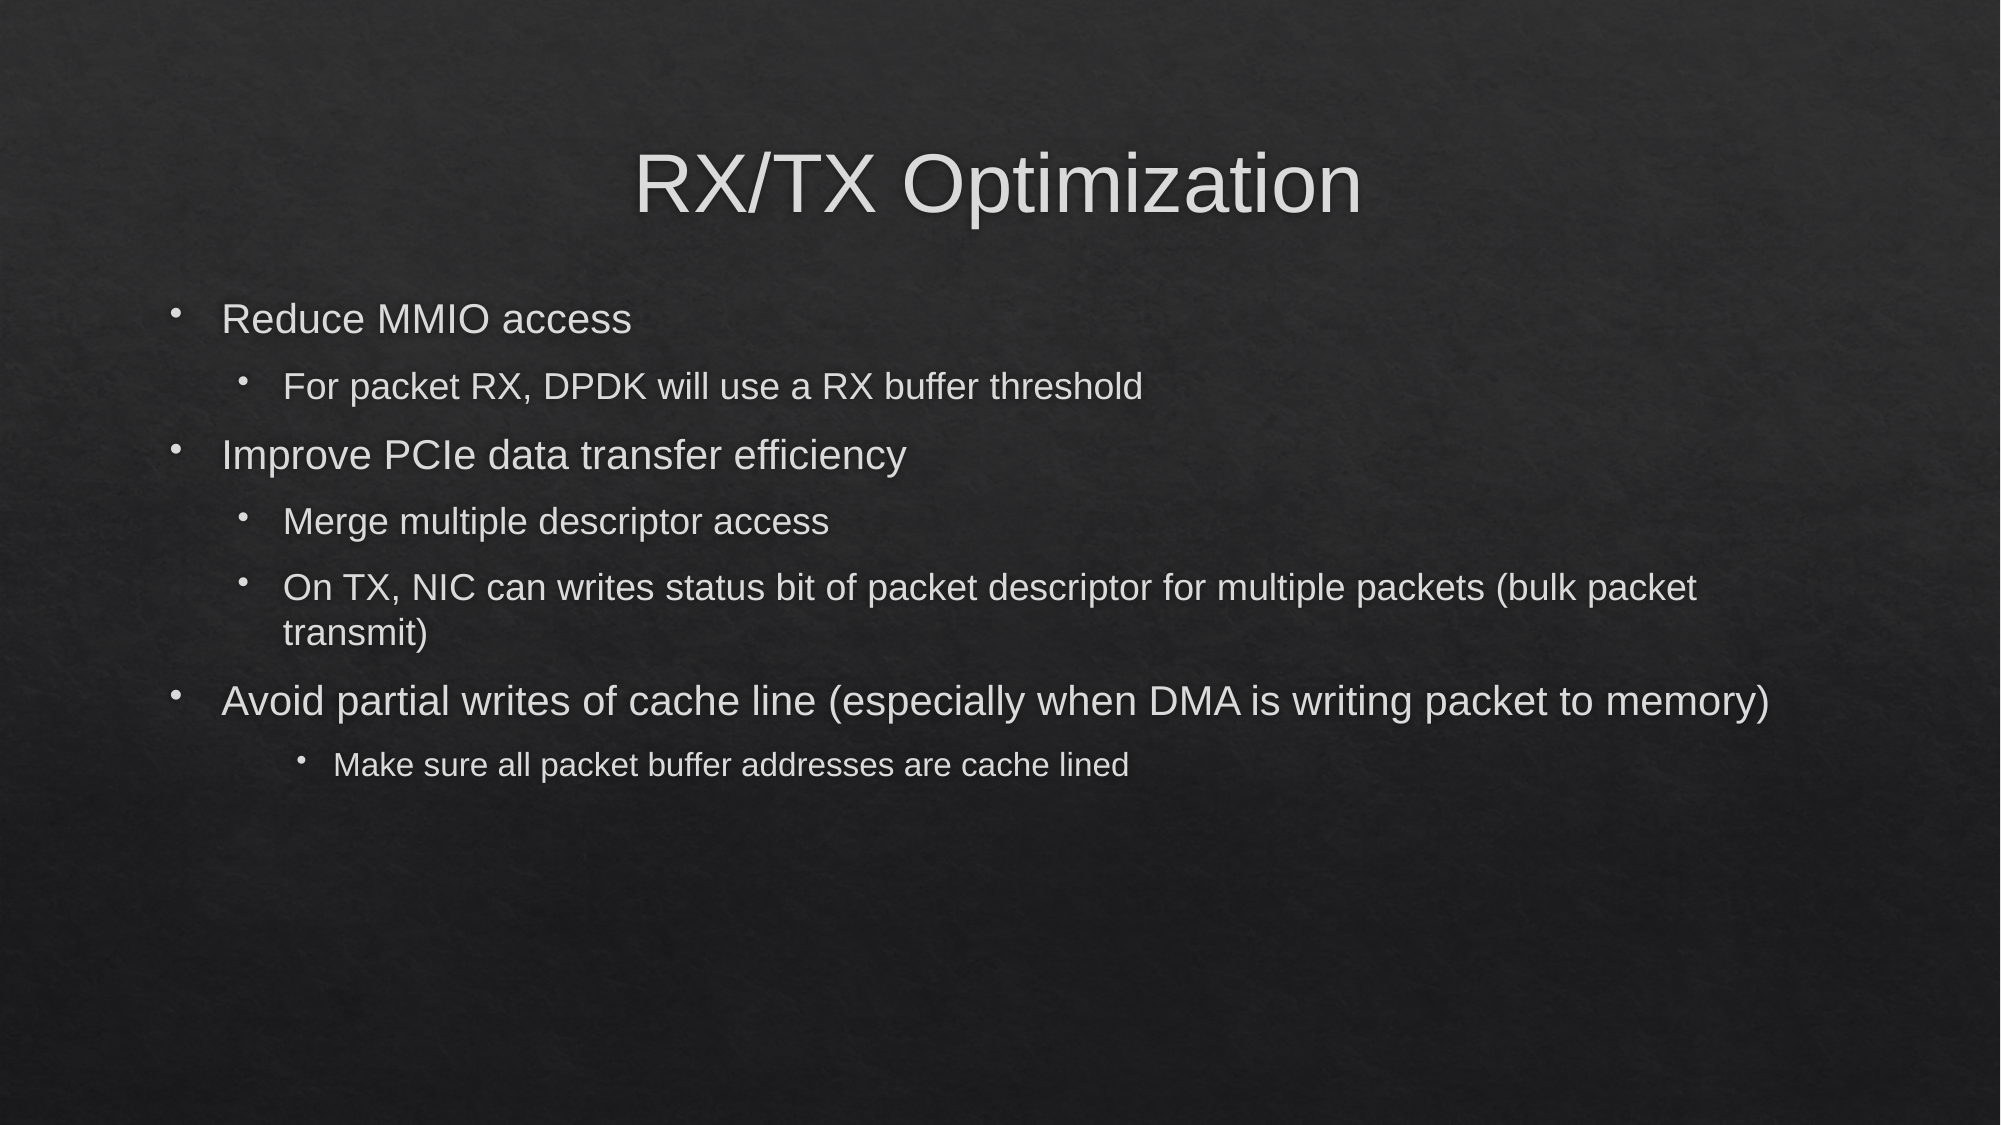

# RX/TX Optimization
Reduce MMIO access
For packet RX, DPDK will use a RX buffer threshold
Improve PCIe data transfer efficiency
Merge multiple descriptor access
On TX, NIC can writes status bit of packet descriptor for multiple packets (bulk packet transmit)
Avoid partial writes of cache line (especially when DMA is writing packet to memory)
Make sure all packet buffer addresses are cache lined